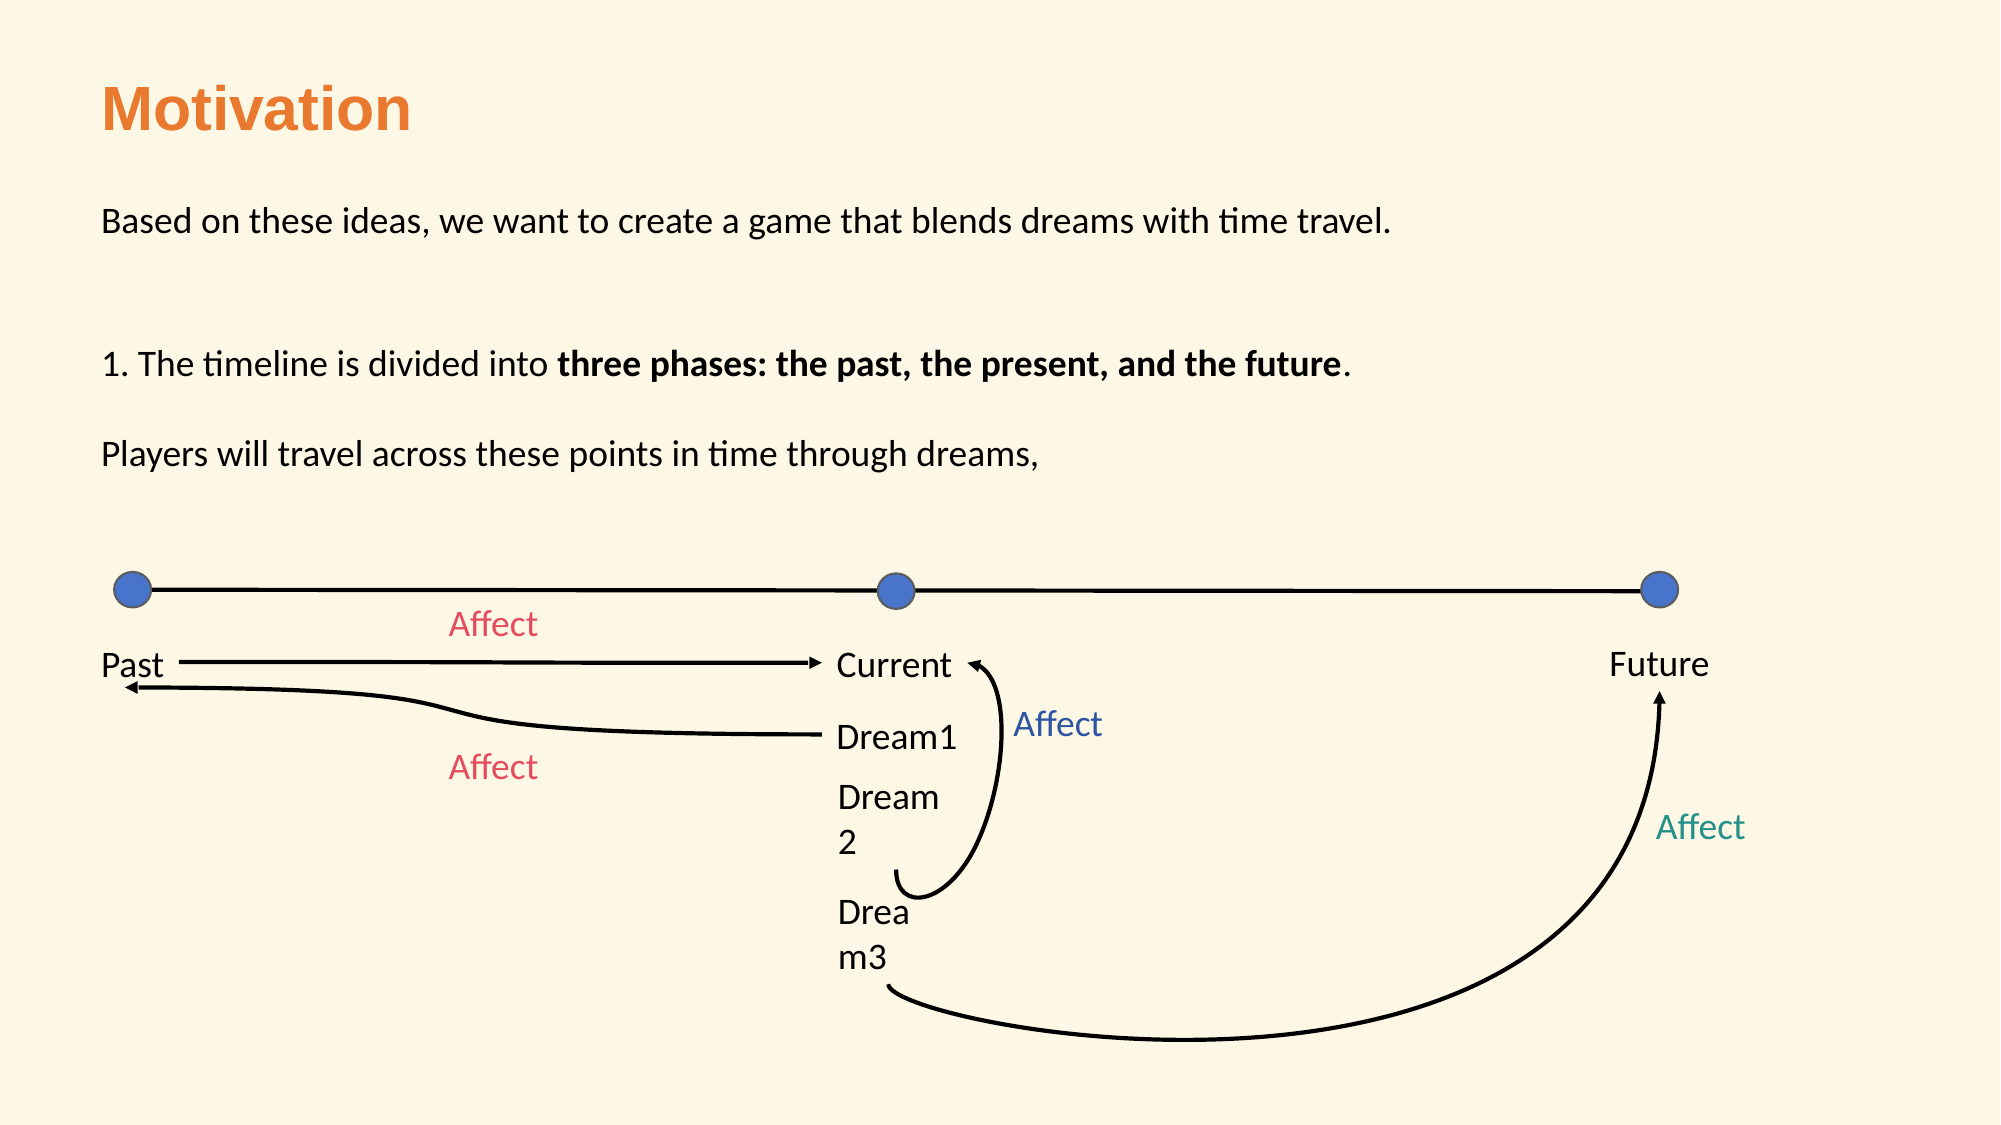

Motivation
Based on these ideas, we want to create a game that blends dreams with time travel.
1. The timeline is divided into three phases: the past, the present, and the future.
Players will travel across these points in time through dreams,

Future
Past
Current
Affect
Affect
Dream1
Affect
Dream2
Affect
Dream3